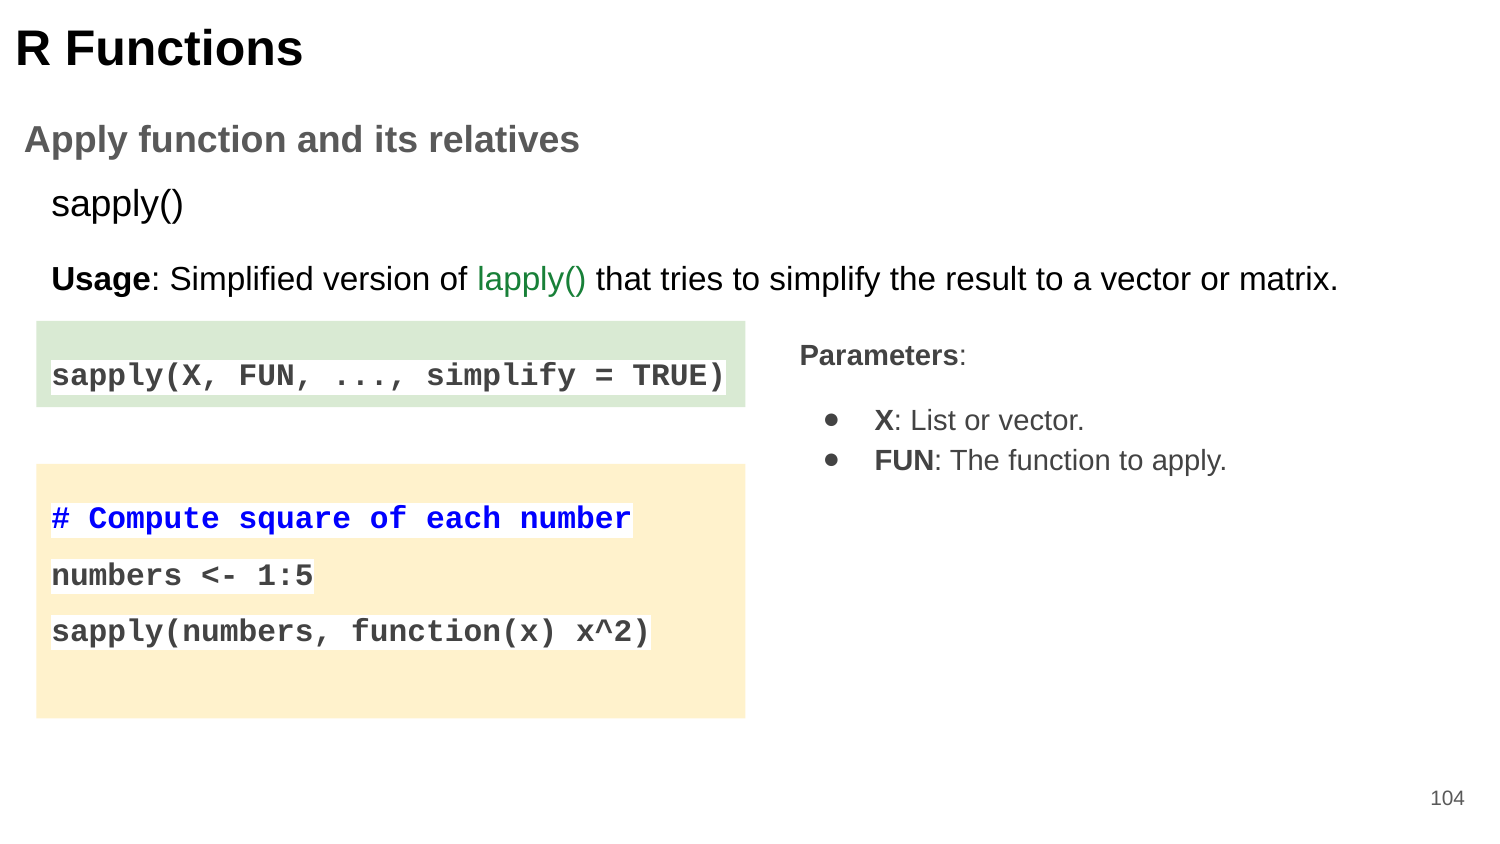

R Functions
Apply function and its relatives
sapply()
Usage: Simplified version of lapply() that tries to simplify the result to a vector or matrix.
sapply(X, FUN, ..., simplify = TRUE)
Parameters:
X: List or vector.
FUN: The function to apply.
# Compute square of each number
numbers <- 1:5
sapply(numbers, function(x) x^2)

104